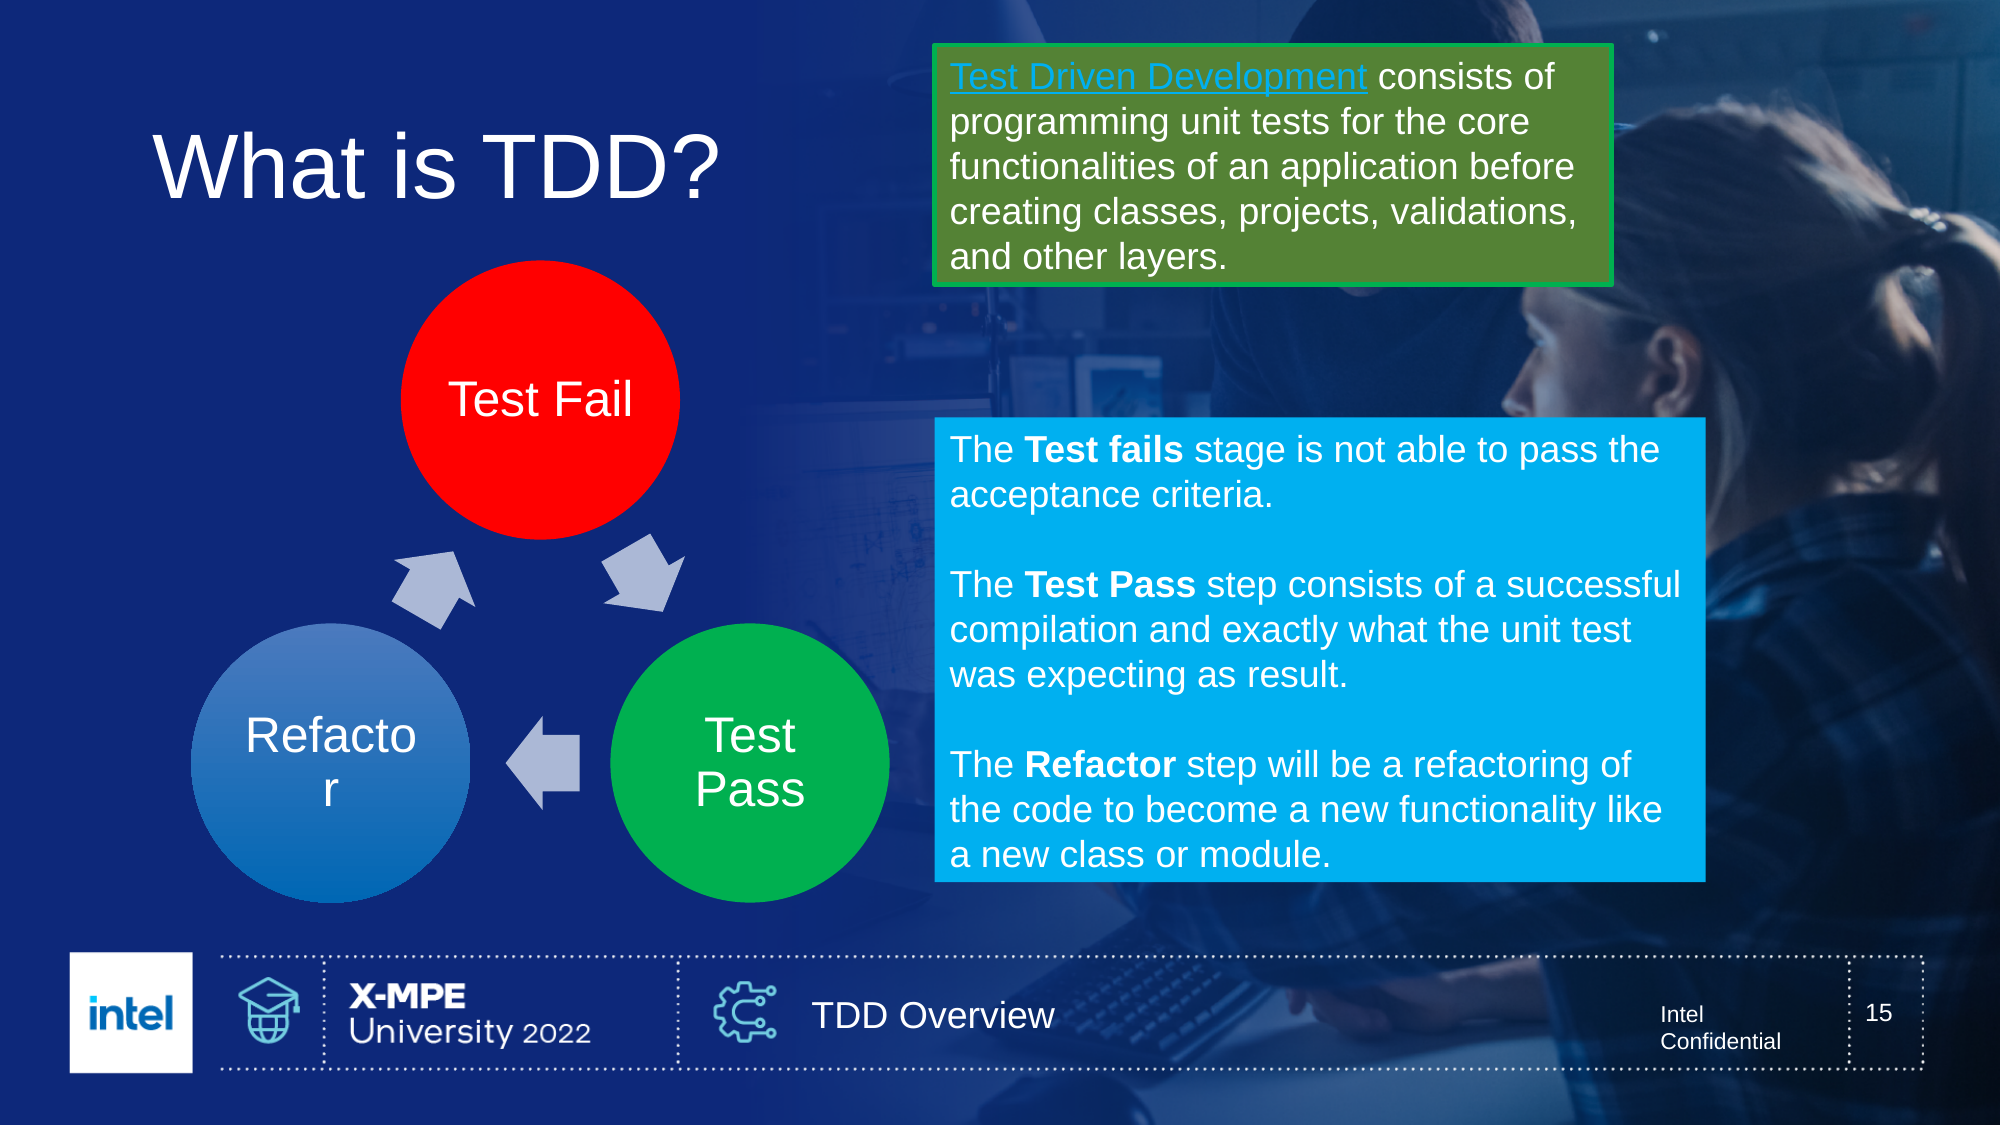

Test Driven Development consists of programming unit tests for the core functionalities of an application before creating classes, projects, validations, and other layers.
# What is TDD?
Test Fail

Test Pass

Refactor

The Test fails stage is not able to pass the acceptance criteria.
The Test Pass step consists of a successful compilation and exactly what the unit test was expecting as result.
The Refactor step will be a refactoring of the code to become a new functionality like a new class or module.
TDD Overview